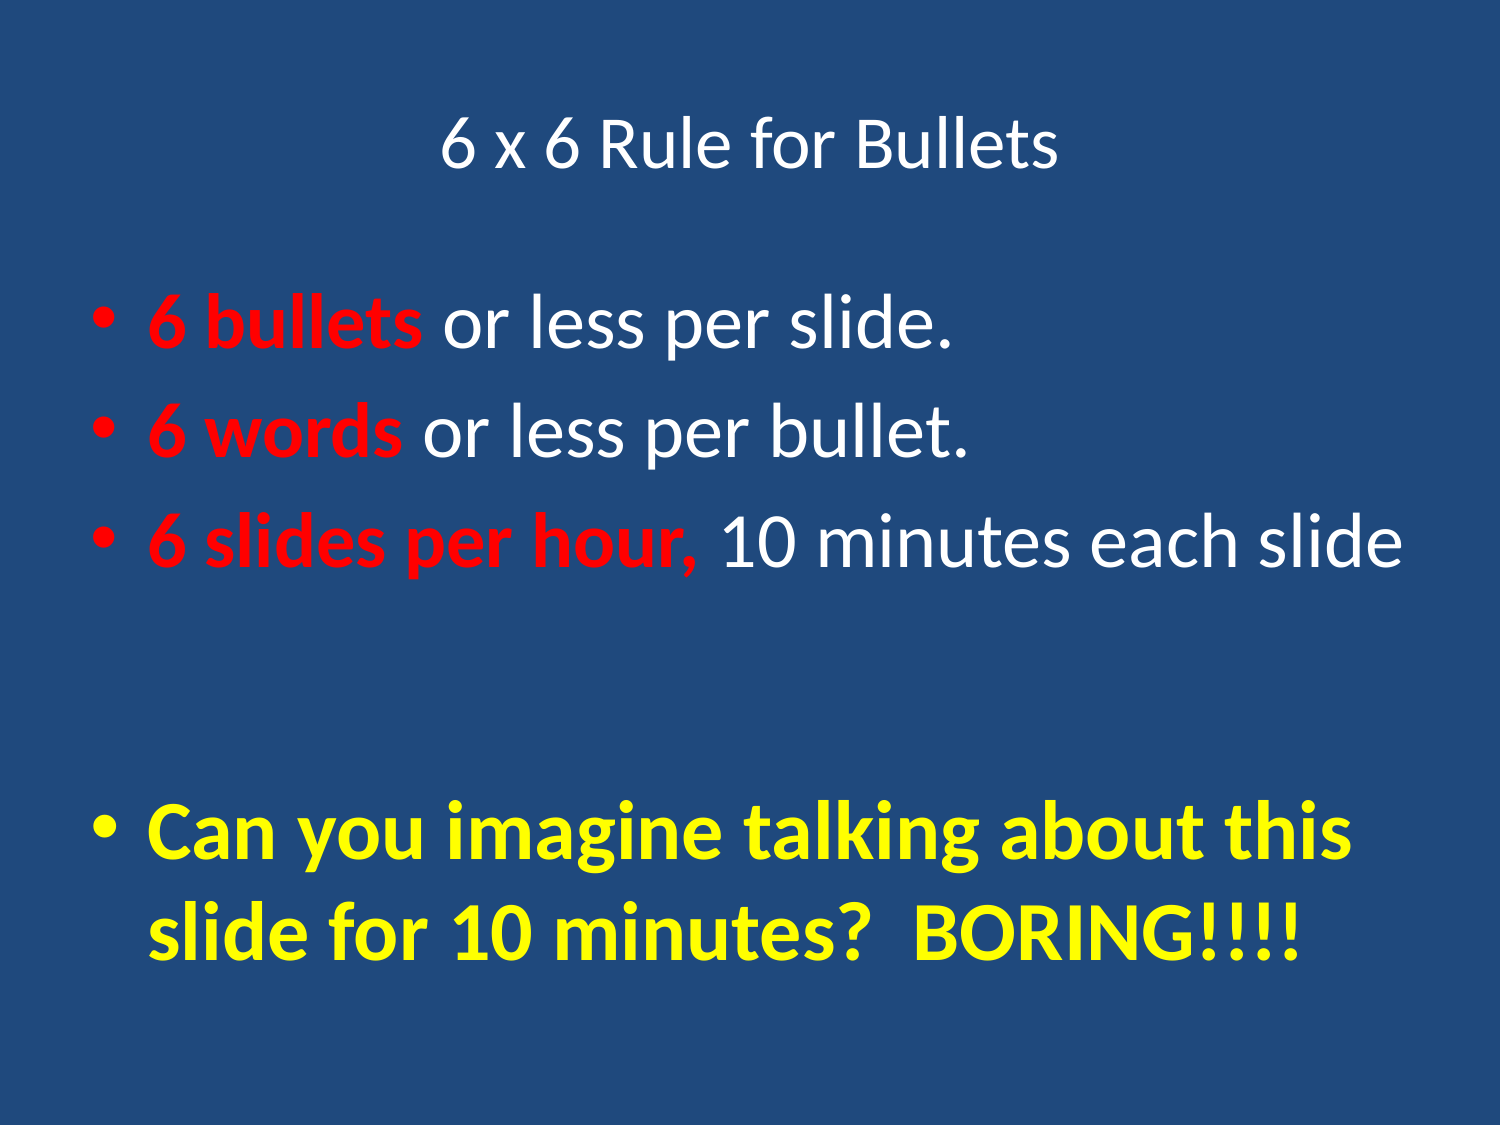

# 6 x 6 Rule for Bullets
6 bullets or less per slide.
6 words or less per bullet.
6 slides per hour, 10 minutes each slide

Can you imagine talking about this slide for 10 minutes?  BORING!!!!